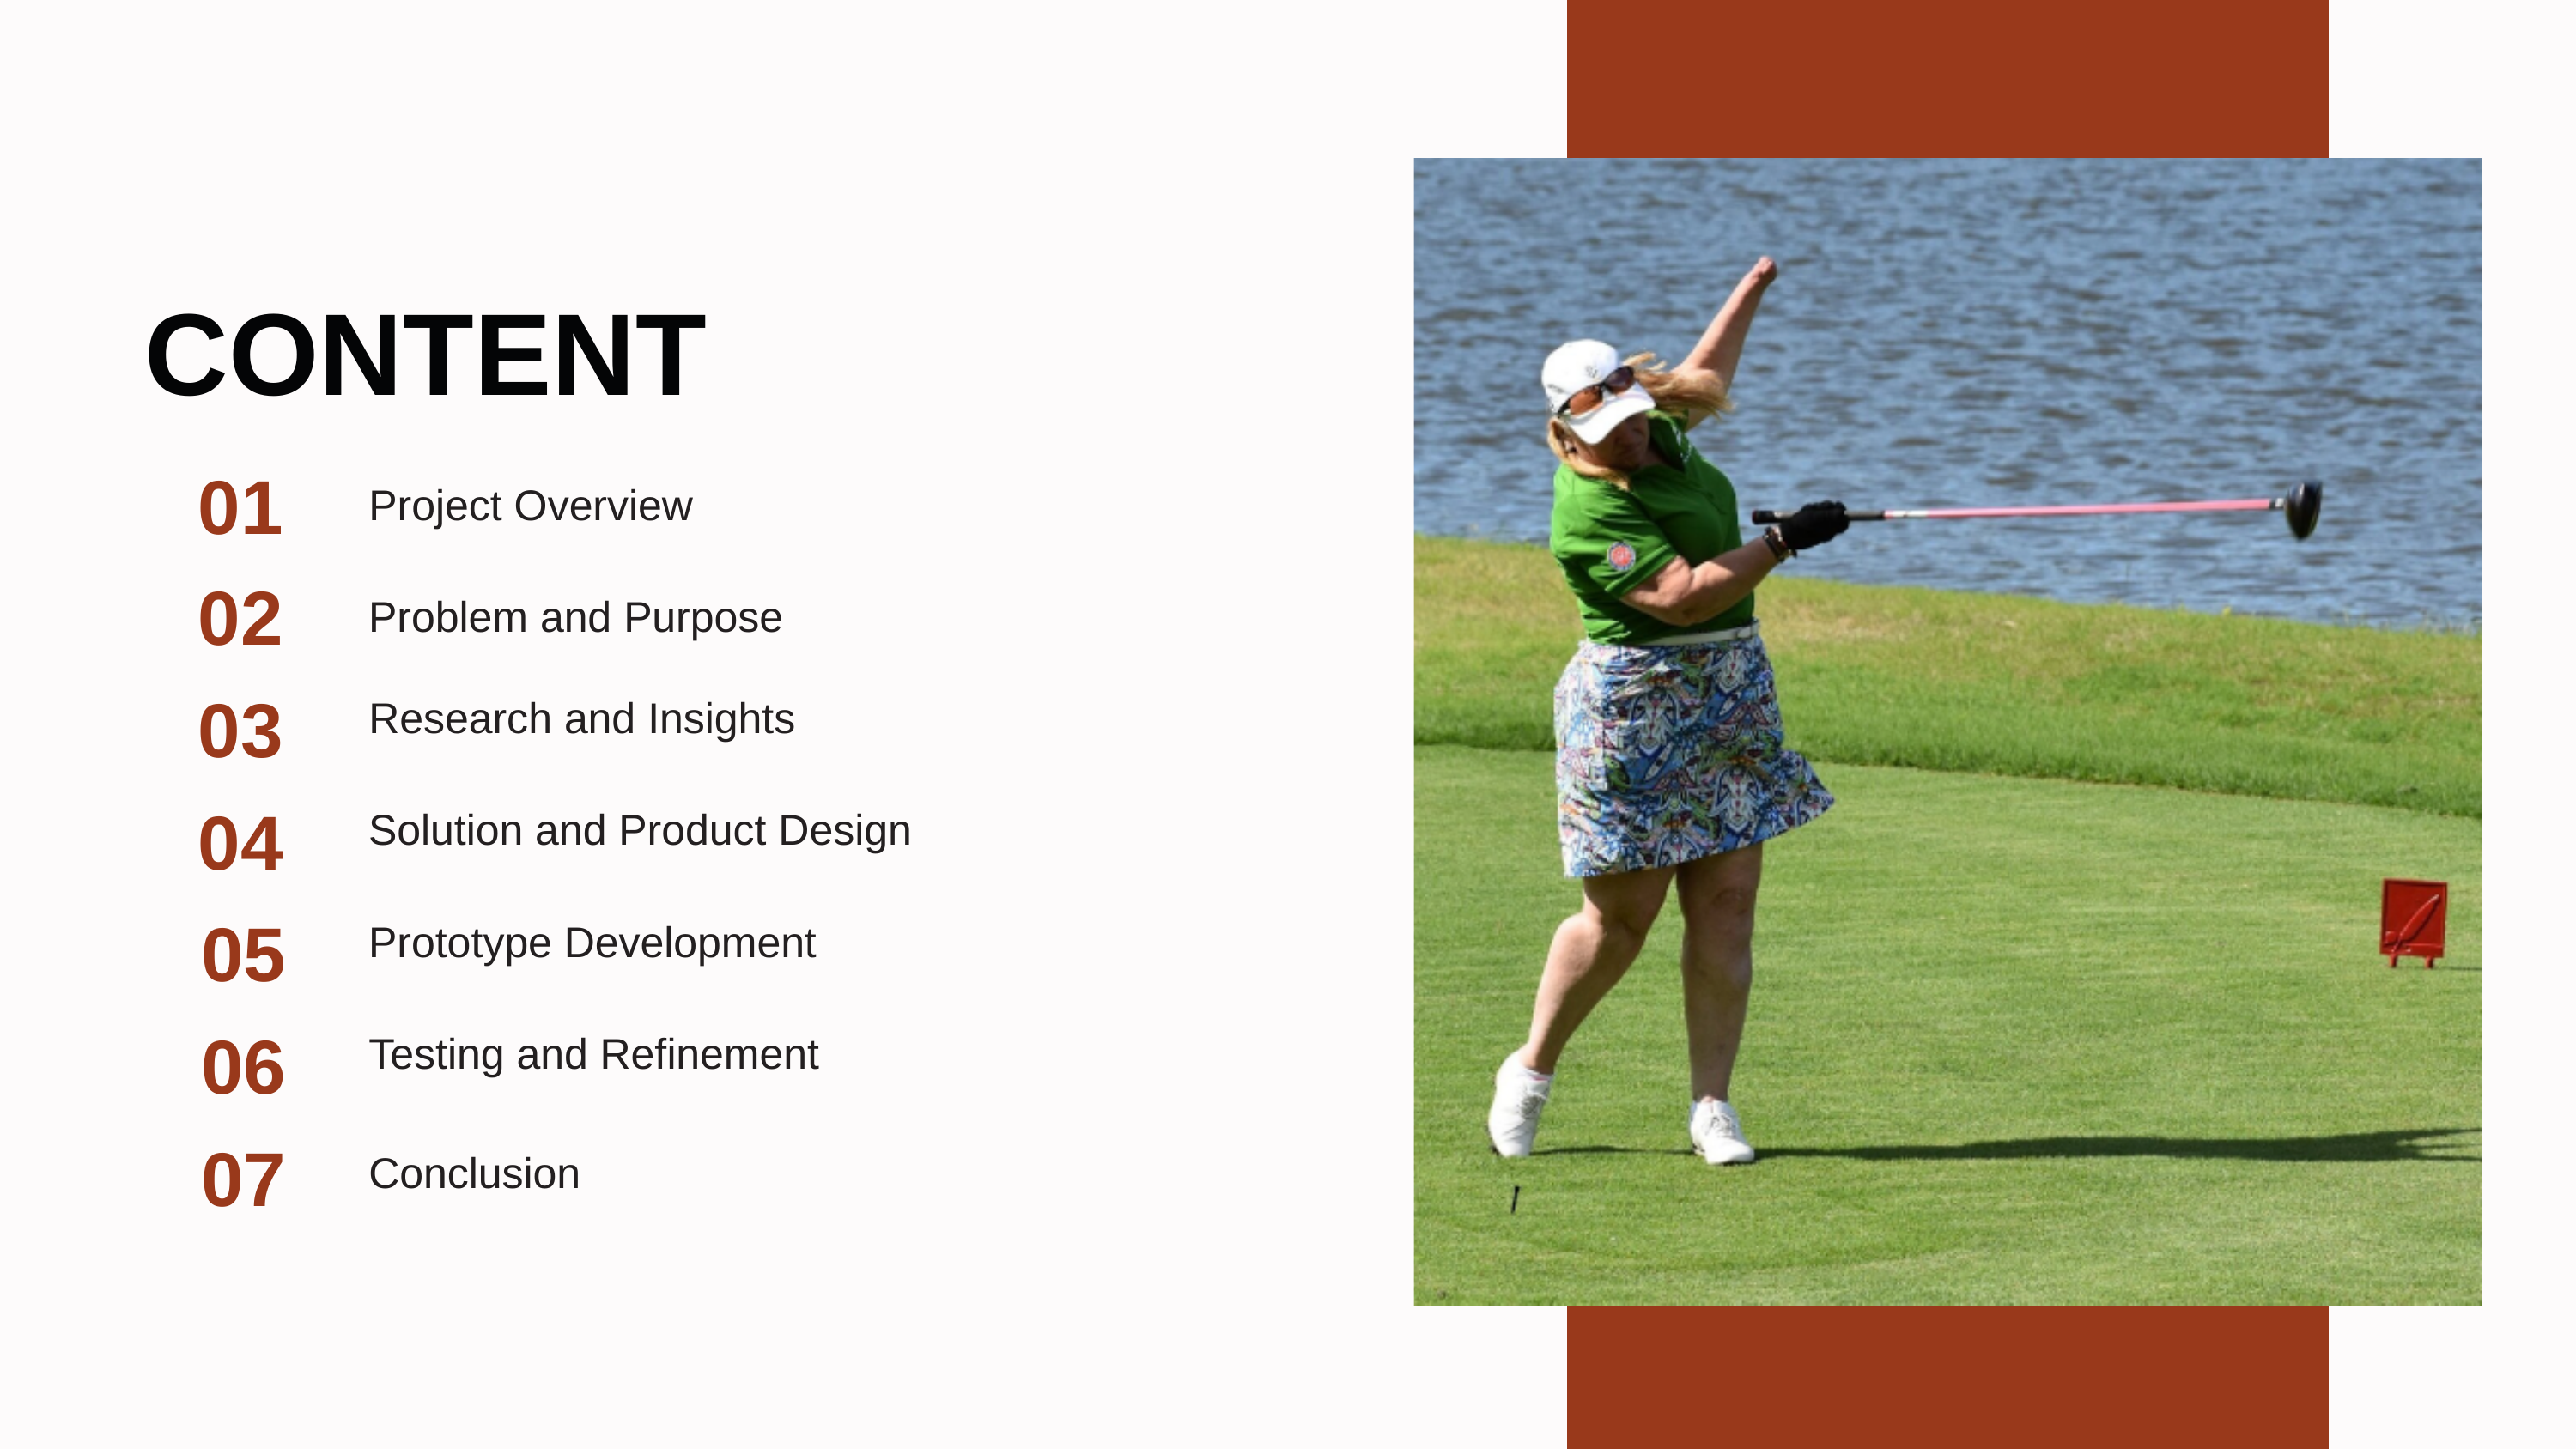

CONTENT
01
Project Overview
02
Problem and Purpose
03
Research and Insights
04
Solution and Product Design
05
Prototype Development
06
Testing and Refinement
07
Conclusion